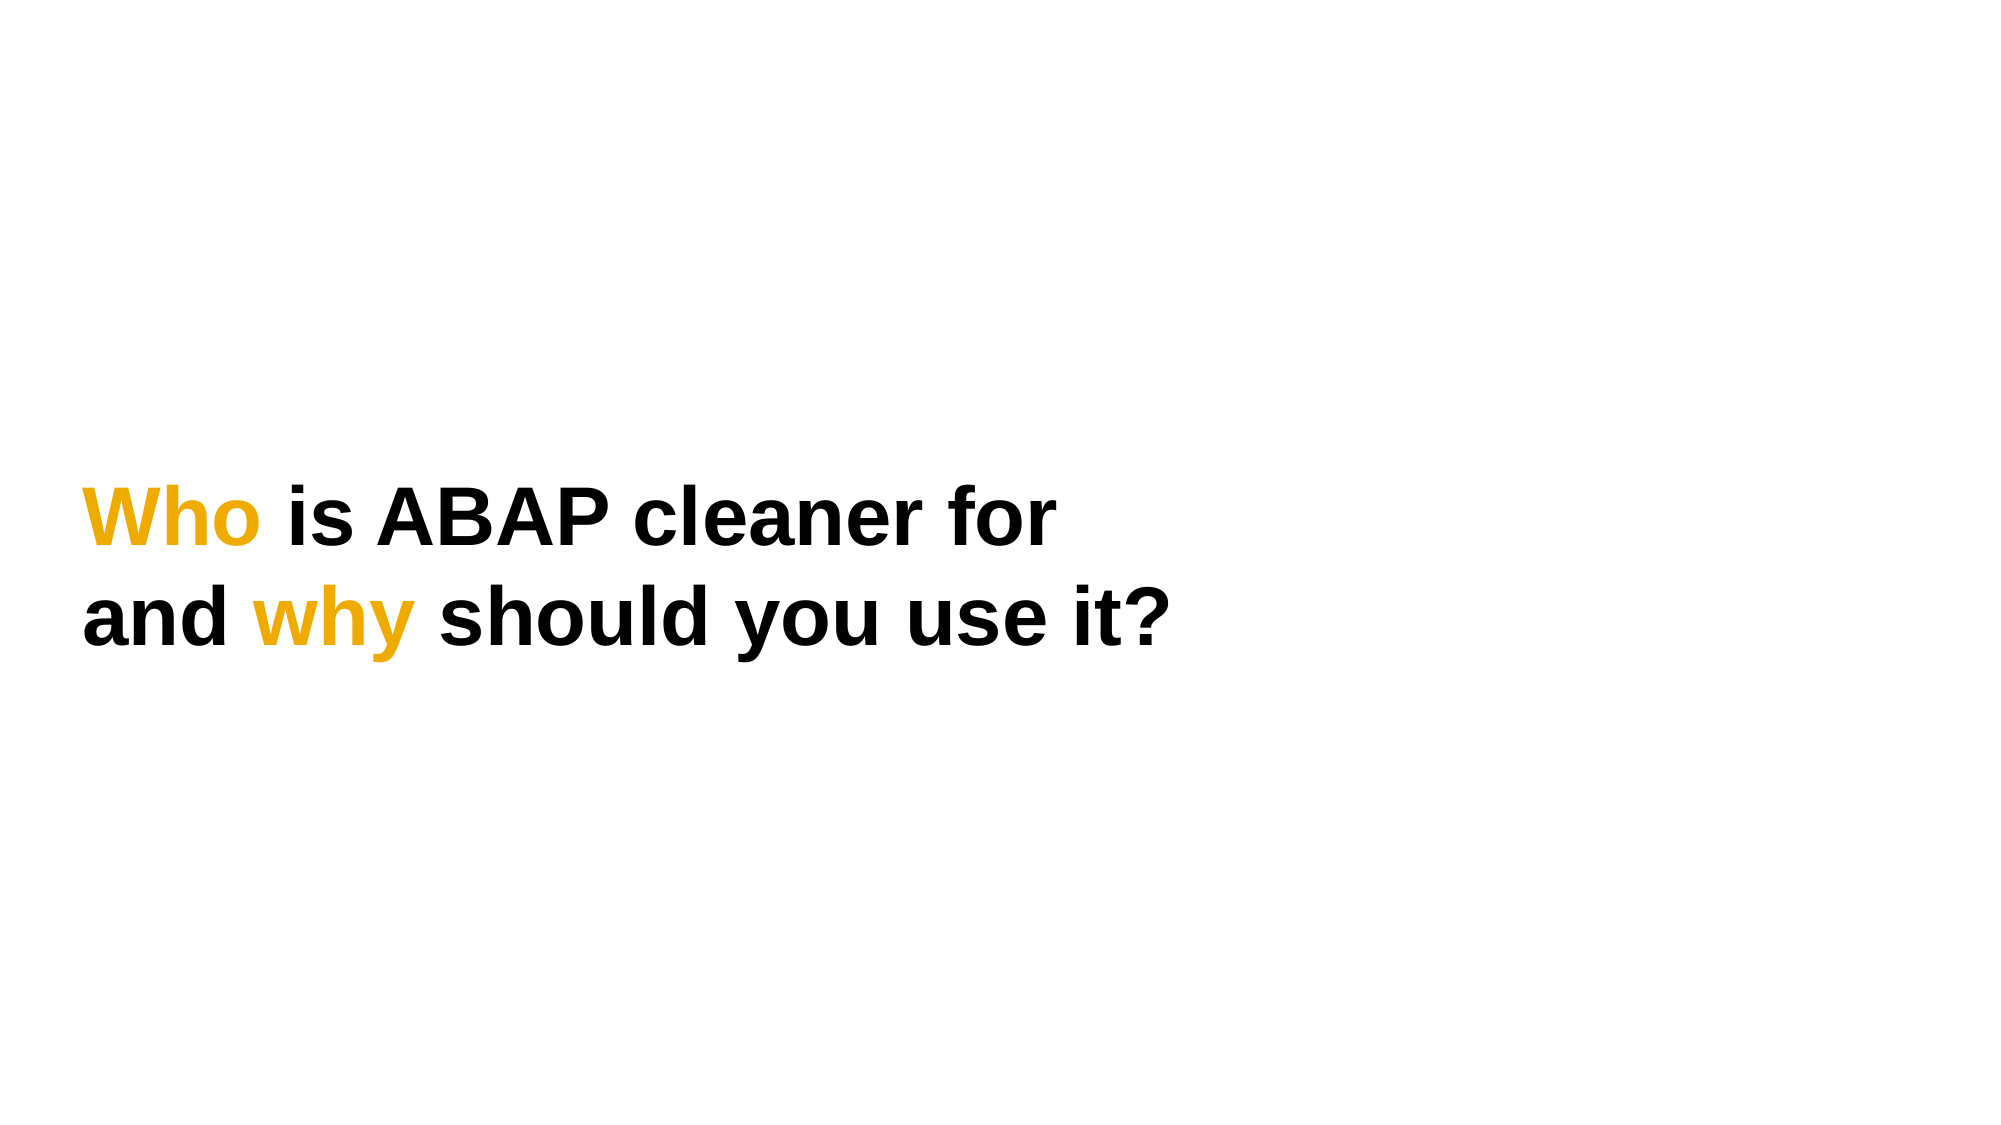

# Who is ABAP cleaner for and why should you use it?